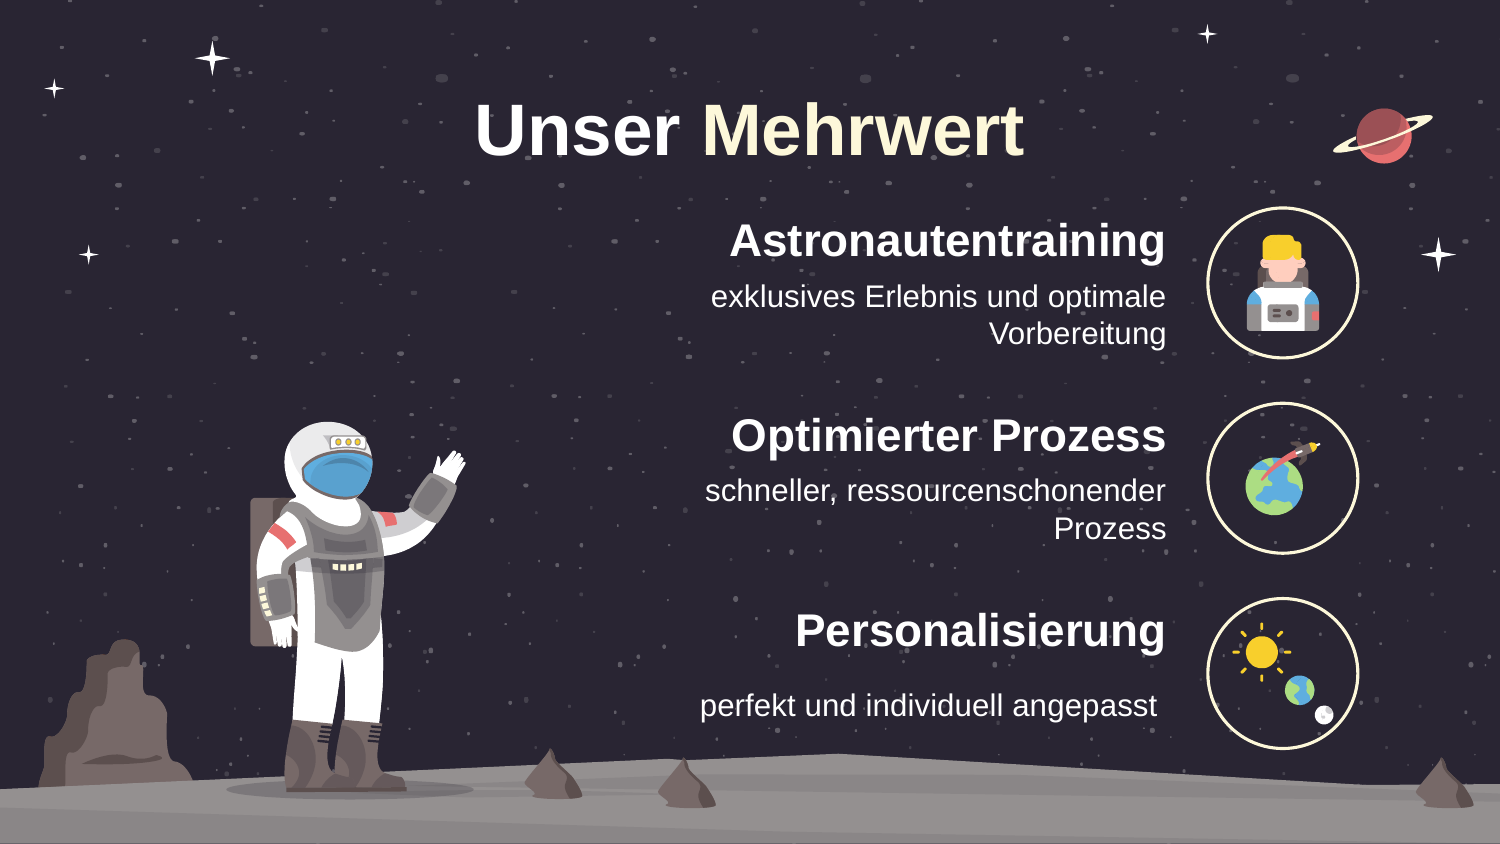

# Unser Mehrwert

Astronautentraining

exklusives Erlebnis und optimale Vorbereitung

Optimierter Prozess

schneller, ressourcenschonender Prozess
Personalisierung

perfekt und individuell angepasst